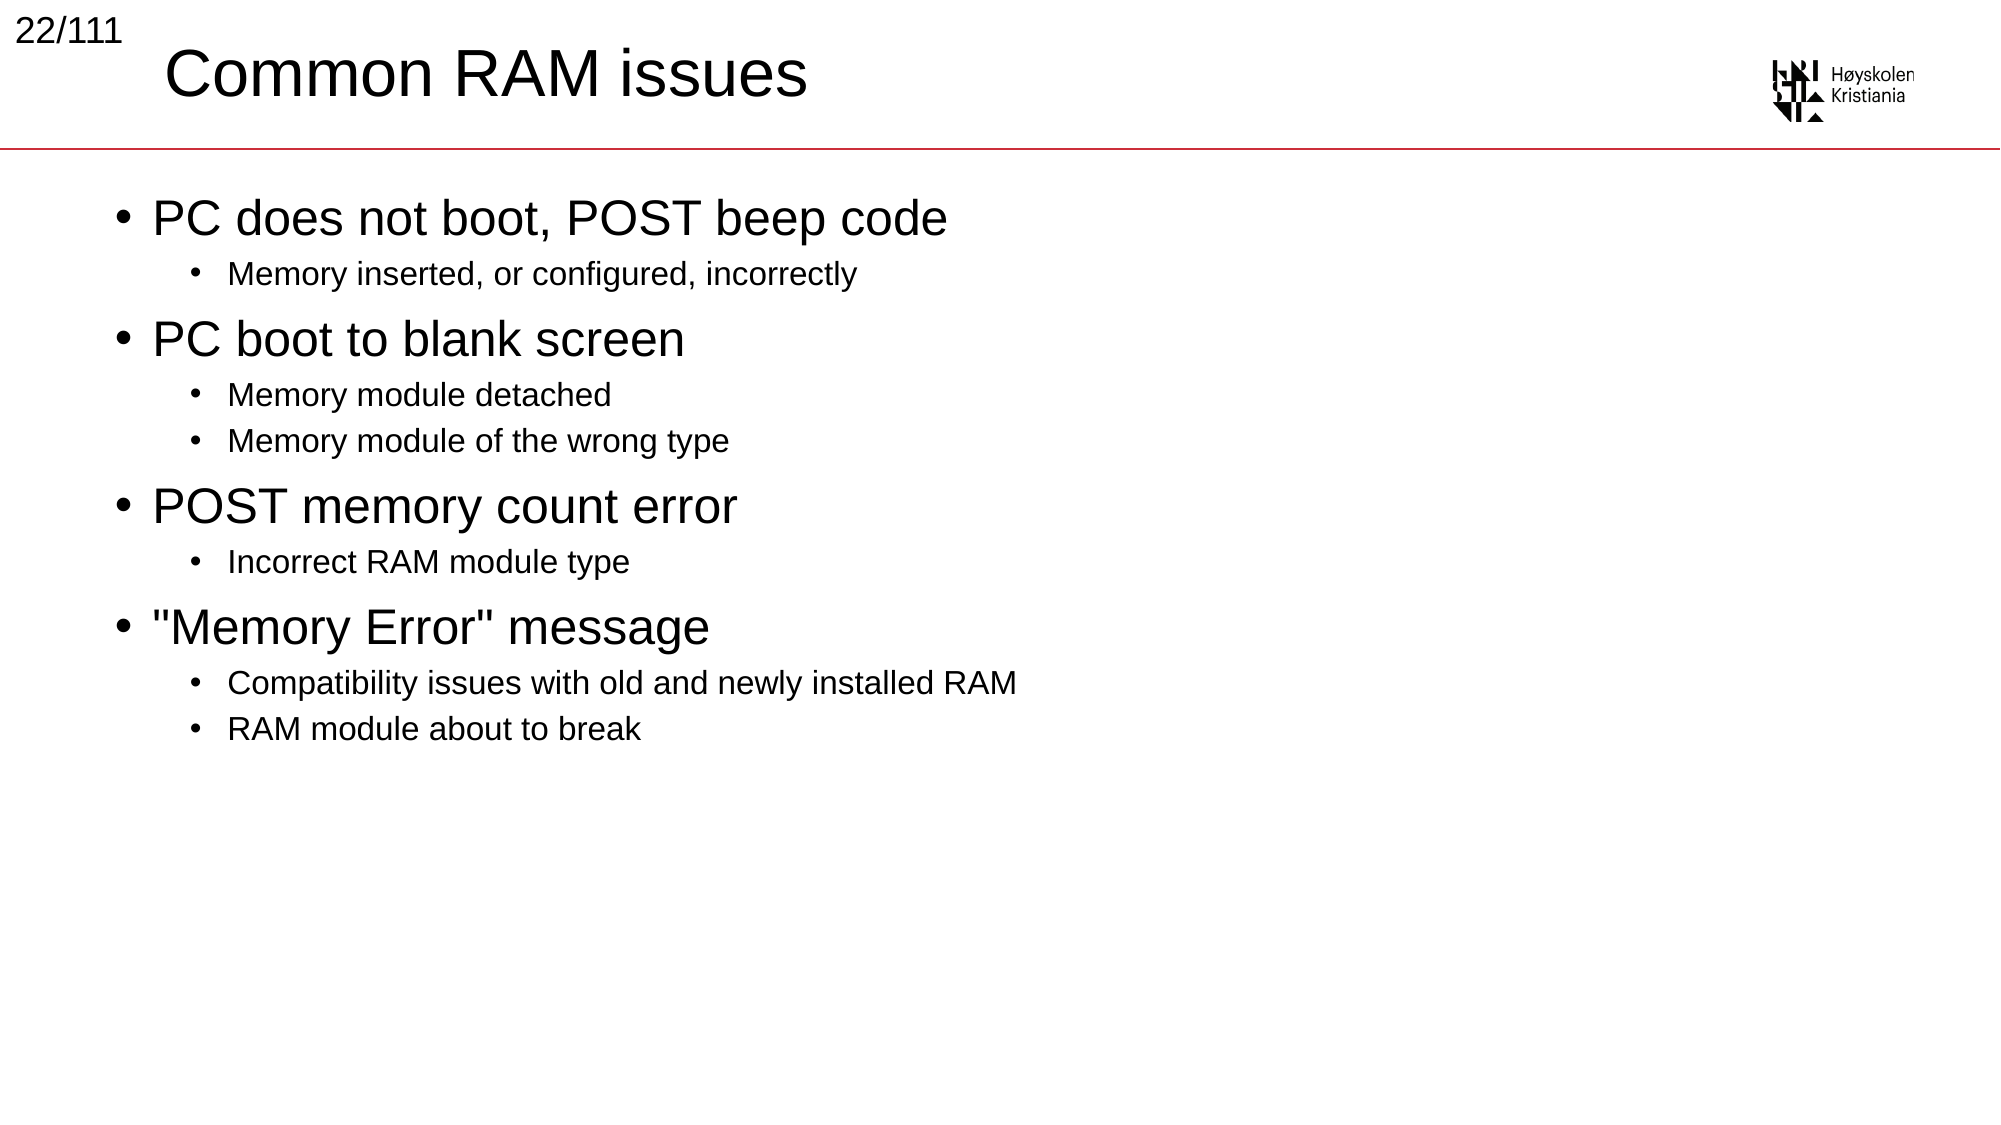

22/111
# Common RAM issues
PC does not boot, POST beep code
Memory inserted, or configured, incorrectly
PC boot to blank screen
Memory module detached
Memory module of the wrong type
POST memory count error
Incorrect RAM module type
"Memory Error" message
Compatibility issues with old and newly installed RAM
RAM module about to break